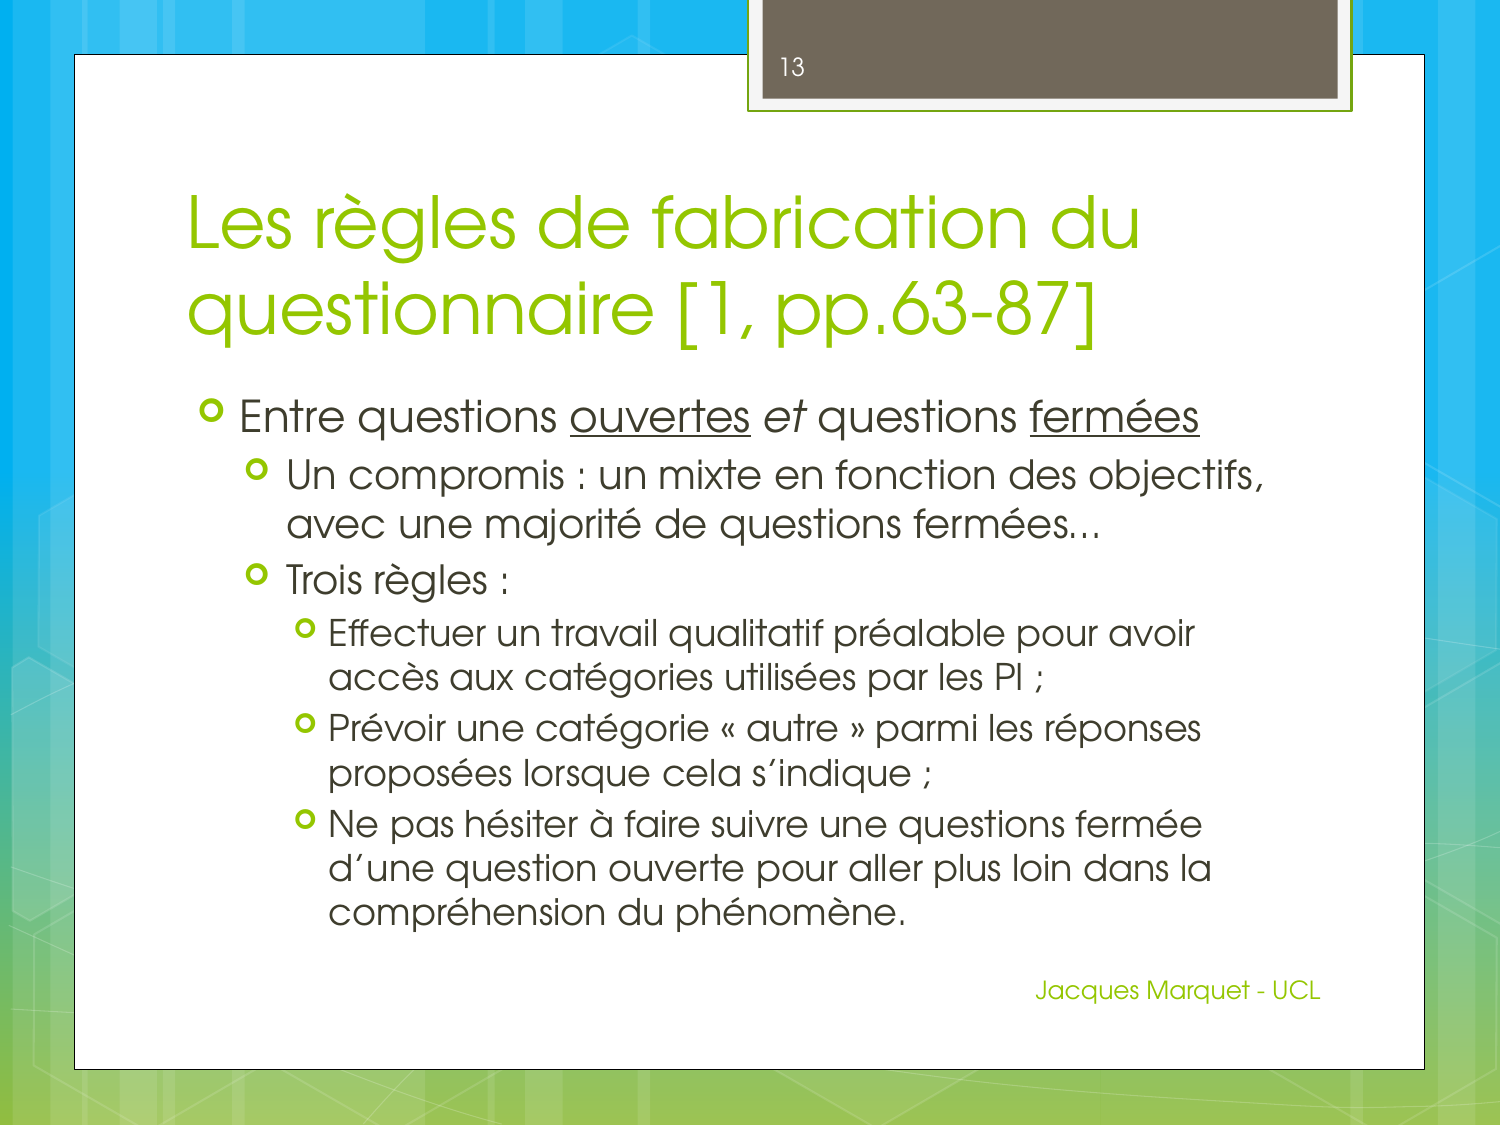

13
# Les règles de fabrication du questionnaire [1, pp.63-87]
Entre questions ouvertes et questions fermées
Un compromis : un mixte en fonction des objectifs, avec une majorité de questions fermées…
Trois règles :
Effectuer un travail qualitatif préalable pour avoir accès aux catégories utilisées par les PI ;
Prévoir une catégorie « autre » parmi les réponses proposées lorsque cela s’indique ;
Ne pas hésiter à faire suivre une questions fermée d’une question ouverte pour aller plus loin dans la compréhension du phénomène.

Jacques Marquet - UCL